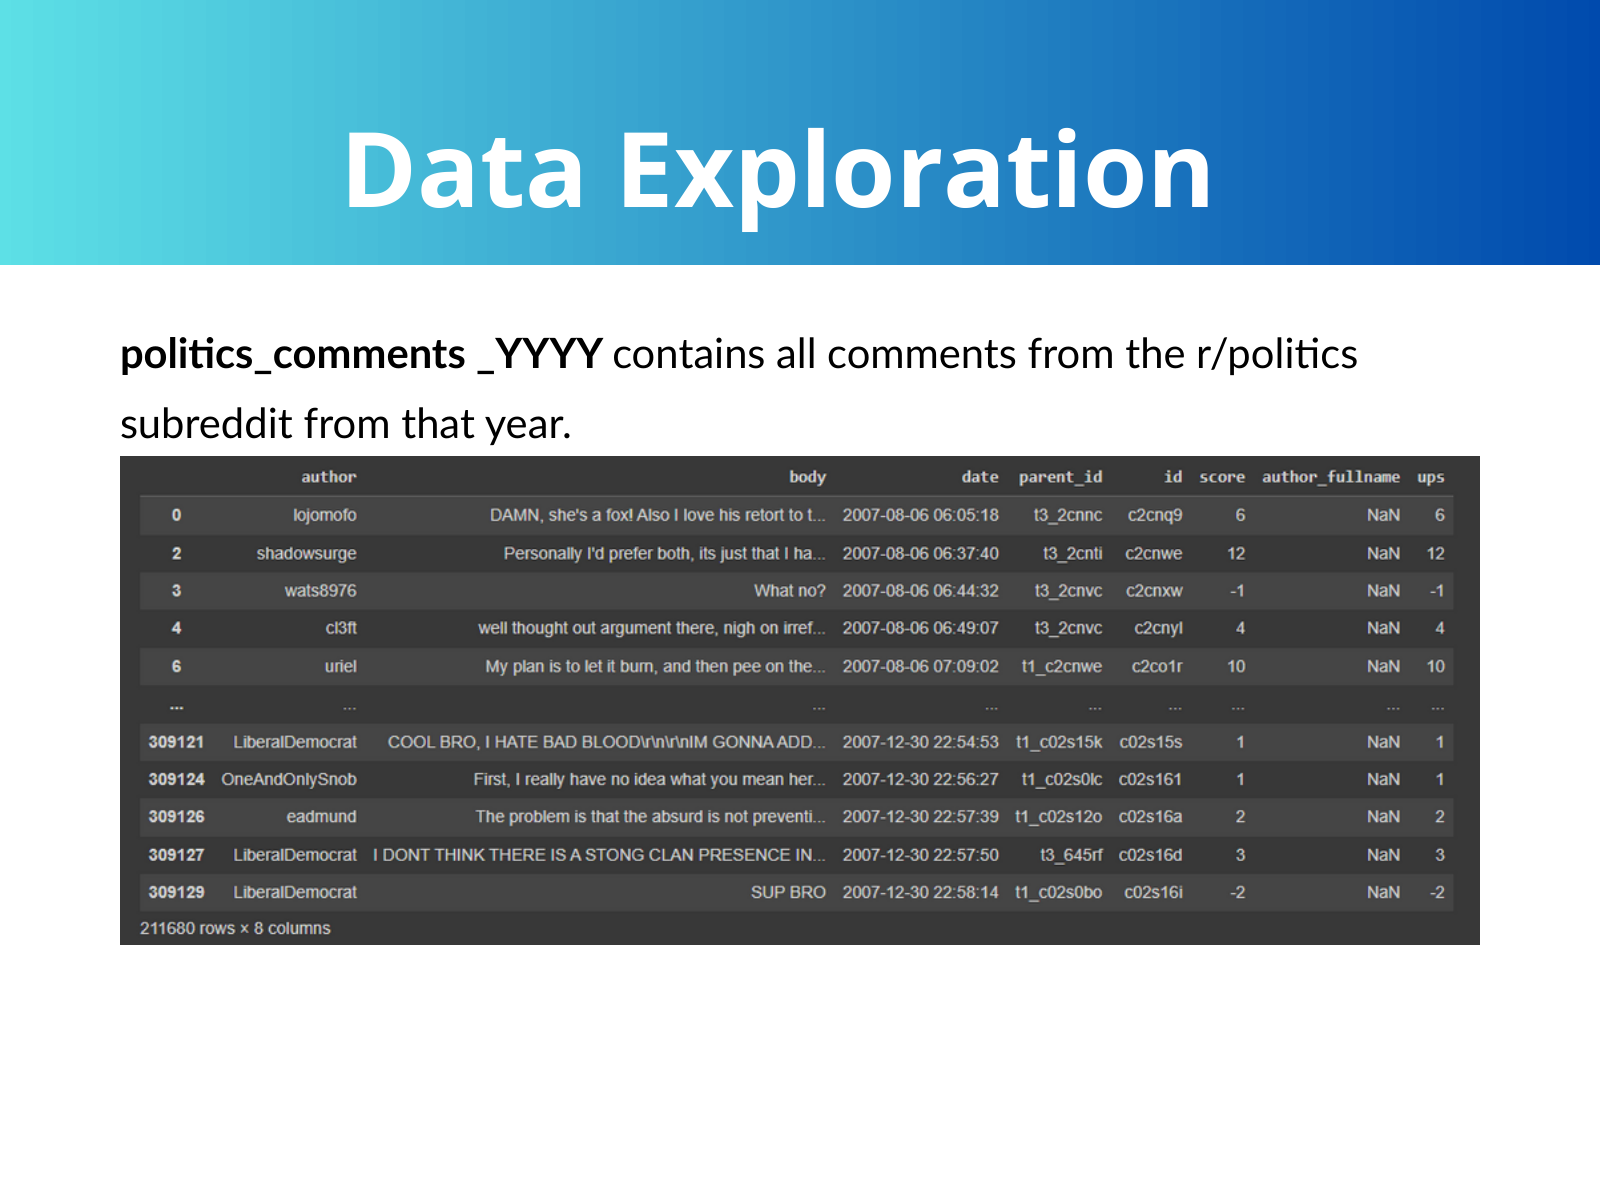

Data Exploration
Dataset
politics_comments _YYYY contains all comments from the r/politics subreddit from that year.